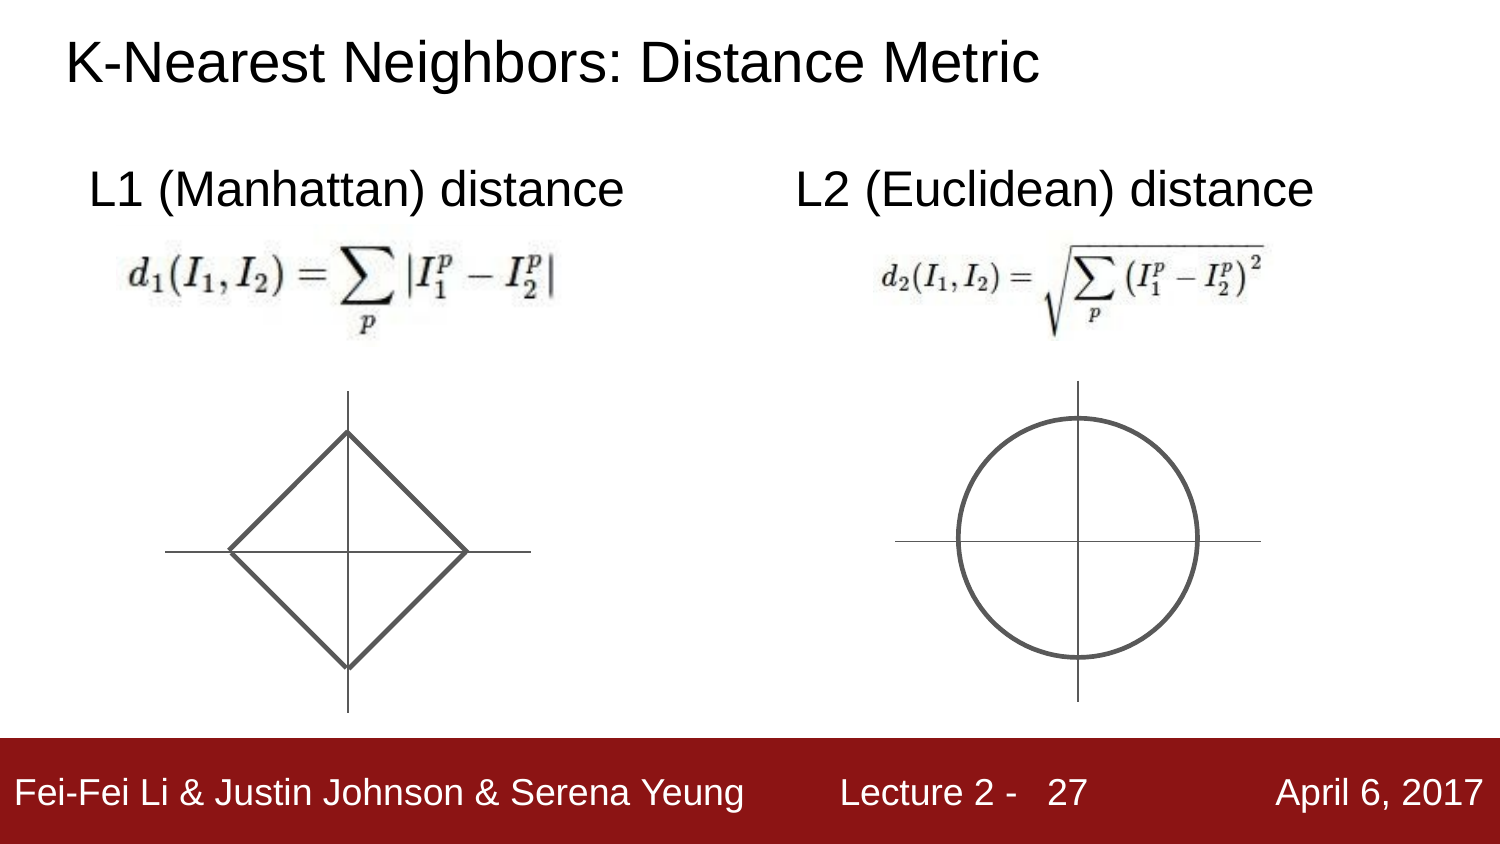

K-Nearest Neighbors: Distance Metric
L1 (Manhattan) distance	L2 (Euclidean) distance

27
Fei-Fei Li & Justin Johnson & Serena Yeung
Lecture 2 -
April 6, 2017